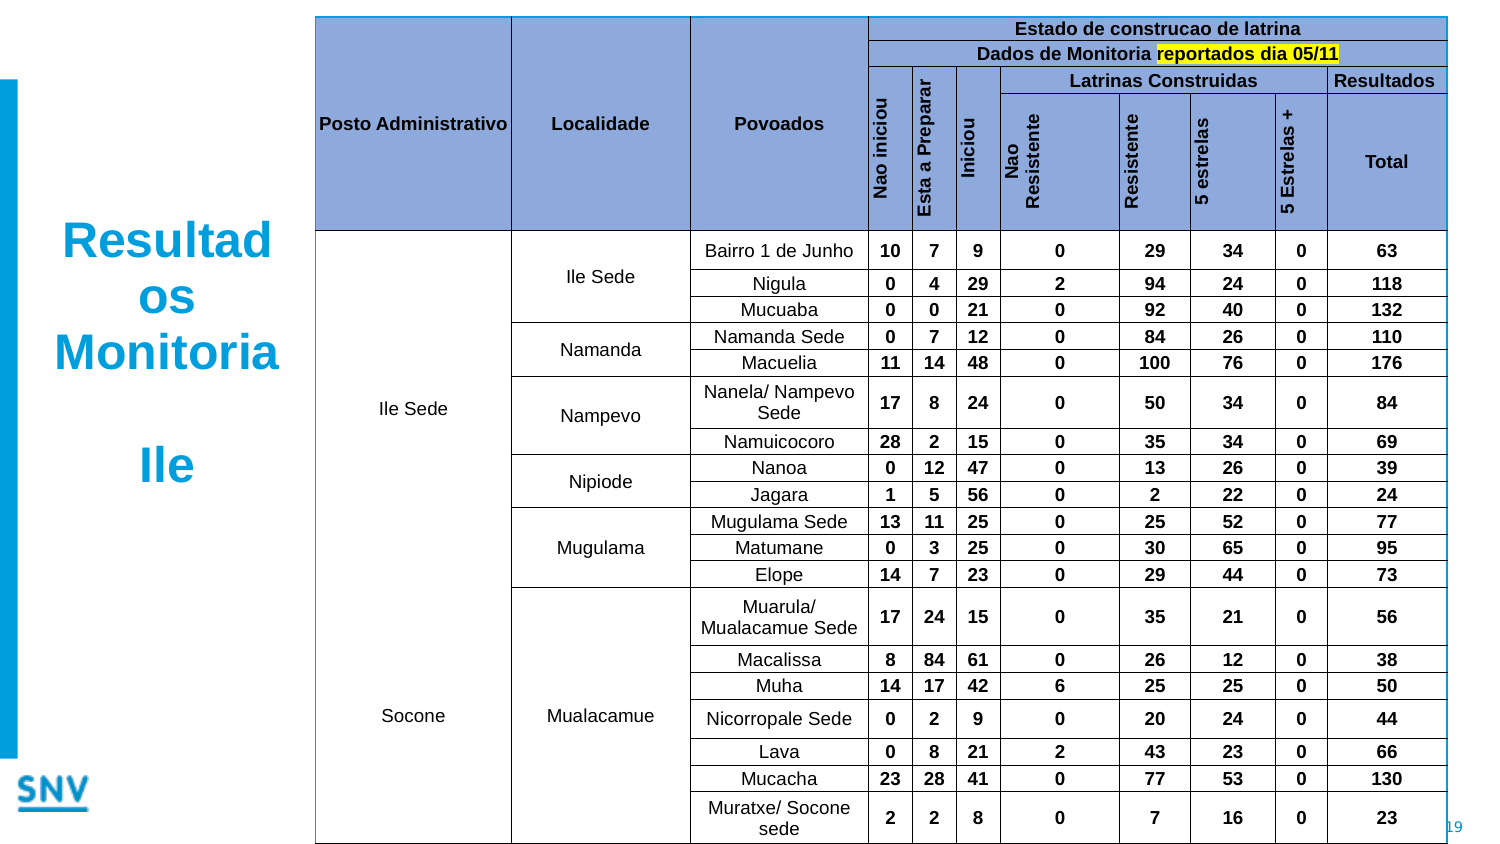

| Posto Administrativo | Localidade | Povoados | Estado de construcao de latrina |  |  |  |  |  |  |  |
| --- | --- | --- | --- | --- | --- | --- | --- | --- | --- | --- |
|  |  |  | Dados de Monitoria reportados dia 05/11 |  |  |  |  |  |  |  |
|  |  |  | Nao iniciou | Esta a Preparar | Iniciou | Latrinas Construidas |  |  |  | Resultados |
|  |  |  |  |  |  | Nao Resistente | Resistente | 5 estrelas | 5 Estrelas + | Total |
| Ile Sede | Ile Sede | Bairro 1 de Junho | 10 | 7 | 9 | 0 | 29 | 34 | 0 | 63 |
|  |  | Nigula | 0 | 4 | 29 | 2 | 94 | 24 | 0 | 118 |
|  |  | Mucuaba | 0 | 0 | 21 | 0 | 92 | 40 | 0 | 132 |
|  | Namanda | Namanda Sede | 0 | 7 | 12 | 0 | 84 | 26 | 0 | 110 |
|  |  | Macuelia | 11 | 14 | 48 | 0 | 100 | 76 | 0 | 176 |
|  | Nampevo | Nanela/ Nampevo Sede | 17 | 8 | 24 | 0 | 50 | 34 | 0 | 84 |
|  |  | Namuicocoro | 28 | 2 | 15 | 0 | 35 | 34 | 0 | 69 |
|  | Nipiode | Nanoa | 0 | 12 | 47 | 0 | 13 | 26 | 0 | 39 |
|  |  | Jagara | 1 | 5 | 56 | 0 | 2 | 22 | 0 | 24 |
|  | Mugulama | Mugulama Sede | 13 | 11 | 25 | 0 | 25 | 52 | 0 | 77 |
|  |  | Matumane | 0 | 3 | 25 | 0 | 30 | 65 | 0 | 95 |
|  |  | Elope | 14 | 7 | 23 | 0 | 29 | 44 | 0 | 73 |
| Socone | Mualacamue | Muarula/ Mualacamue Sede | 17 | 24 | 15 | 0 | 35 | 21 | 0 | 56 |
|  |  | Macalissa | 8 | 84 | 61 | 0 | 26 | 12 | 0 | 38 |
|  |  | Muha | 14 | 17 | 42 | 6 | 25 | 25 | 0 | 50 |
|  |  | Nicorropale Sede | 0 | 2 | 9 | 0 | 20 | 24 | 0 | 44 |
|  |  | Lava | 0 | 8 | 21 | 2 | 43 | 23 | 0 | 66 |
|  |  | Mucacha | 23 | 28 | 41 | 0 | 77 | 53 | 0 | 130 |
|  |  | Muratxe/ Socone sede | 2 | 2 | 8 | 0 | 7 | 16 | 0 | 23 |
| 2 | 6 | 19 | 158 | 245 | 531 | 10 | 816 | 651 | 0 | 1467 |
# Resultados Monitoria Ile
19